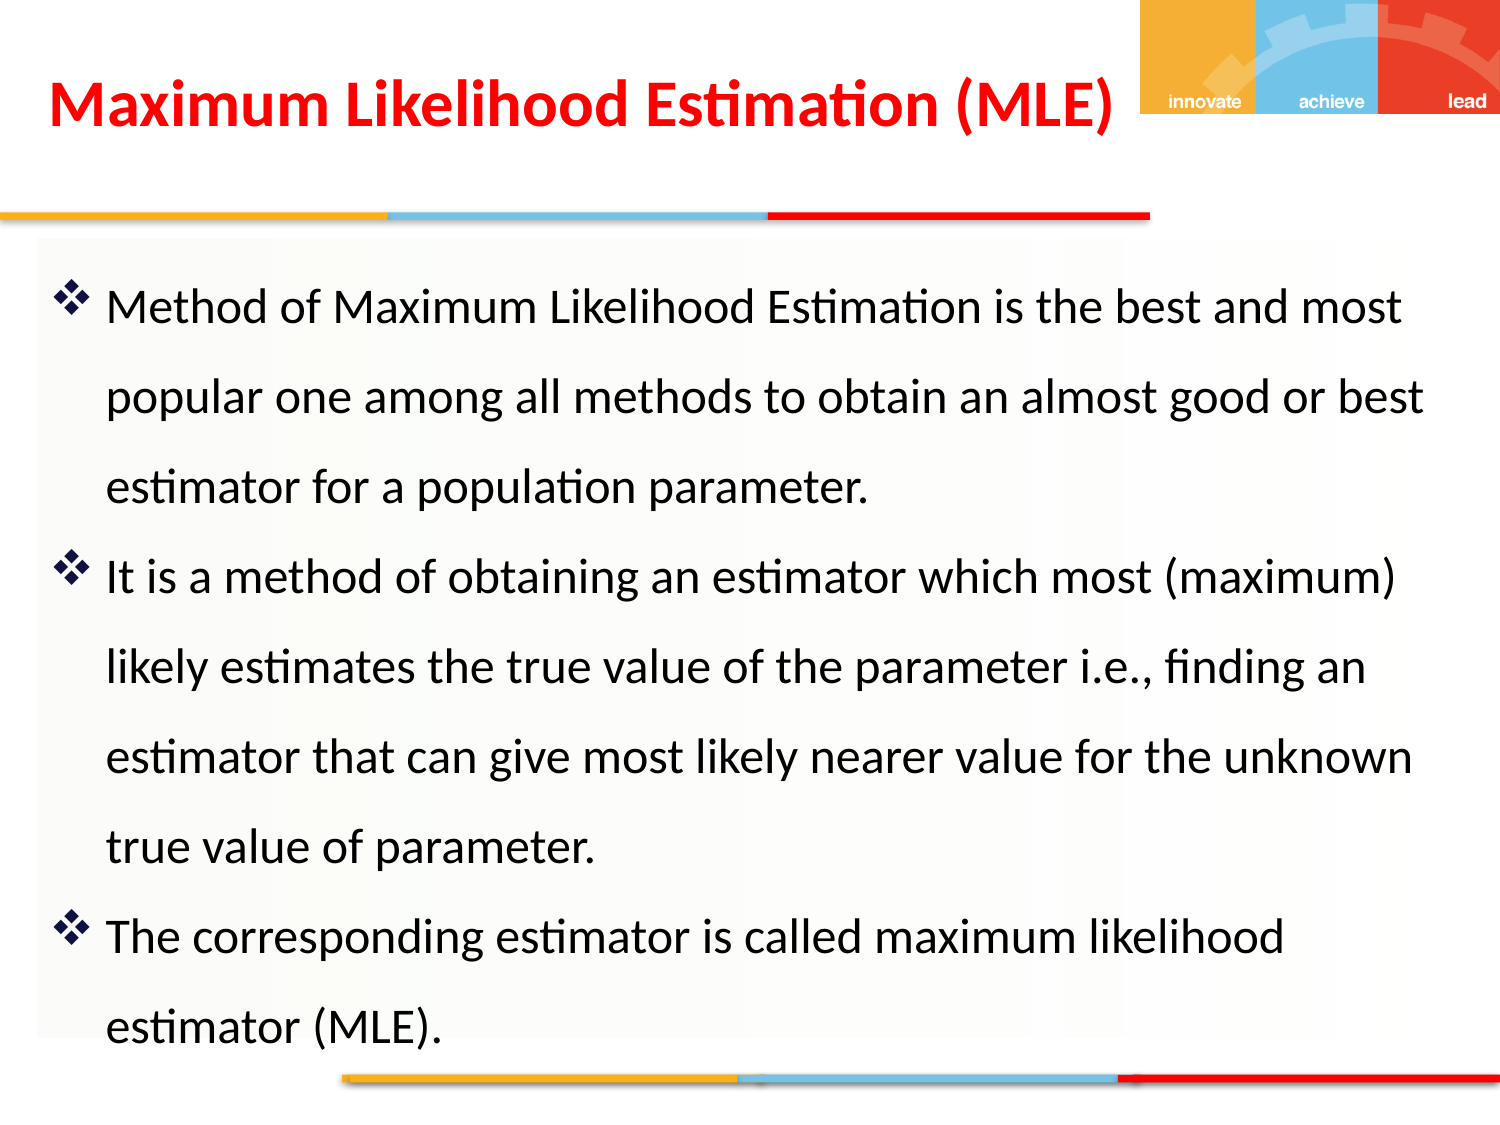

# Maximum Likelihood Estimation (MLE)
Method of Maximum Likelihood Estimation is the best and most popular one among all methods to obtain an almost good or best estimator for a population parameter.
It is a method of obtaining an estimator which most (maximum) likely estimates the true value of the parameter i.e., finding an estimator that can give most likely nearer value for the unknown true value of parameter.
The corresponding estimator is called maximum likelihood estimator (MLE).